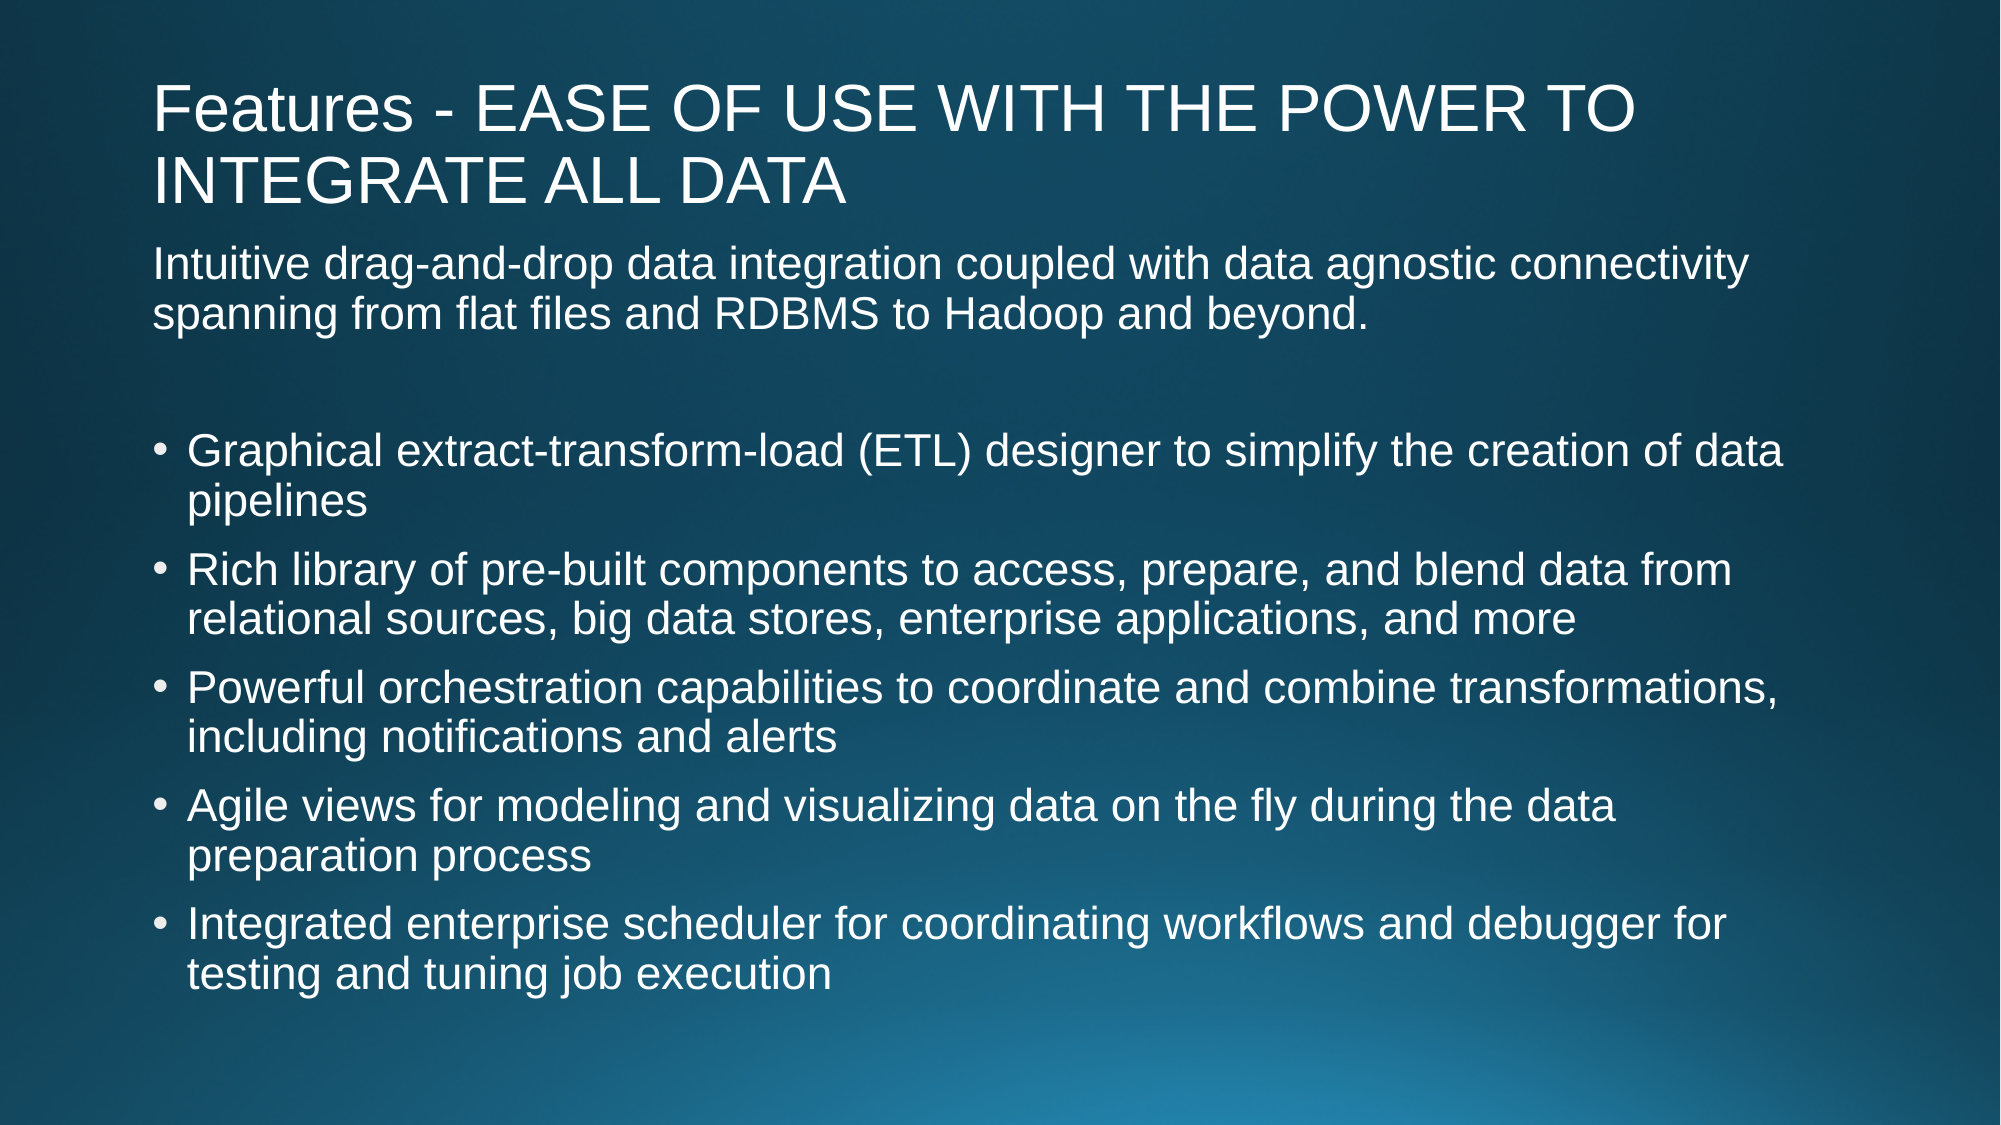

# Features - EASE OF USE WITH THE POWER TO INTEGRATE ALL DATA
Intuitive drag-and-drop data integration coupled with data agnostic connectivity spanning from flat files and RDBMS to Hadoop and beyond.

Graphical extract-transform-load (ETL) designer to simplify the creation of data pipelines
Rich library of pre-built components to access, prepare, and blend data from relational sources, big data stores, enterprise applications, and more
Powerful orchestration capabilities to coordinate and combine transformations, including notifications and alerts
Agile views for modeling and visualizing data on the fly during the data preparation process
Integrated enterprise scheduler for coordinating workflows and debugger for testing and tuning job execution